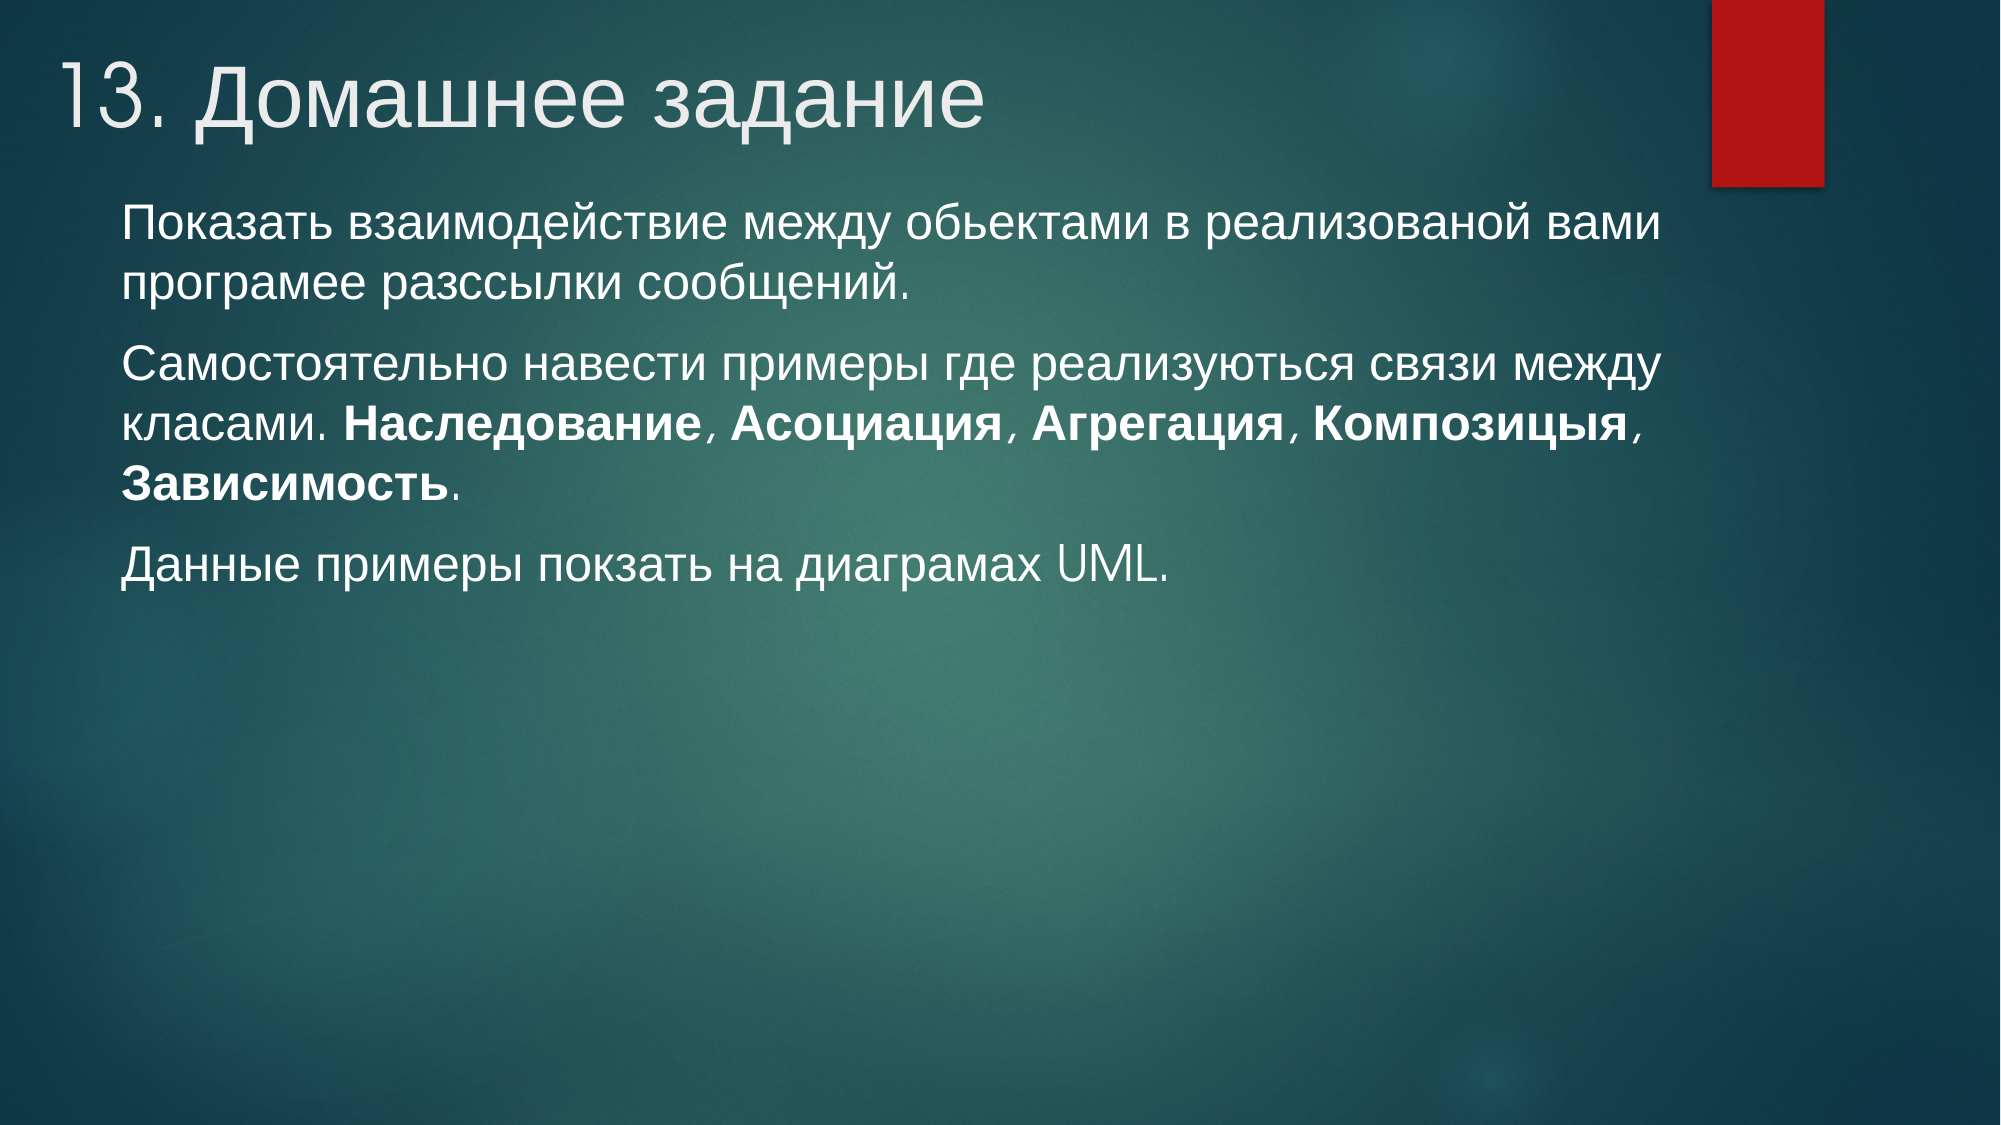

# 13. Домашнее задание
Показать взаимодействие между обьектами в реализованой вами програмее разссылки сообщений.
Самостоятельно навести примеры где реализуються связи между класами. Наследование, Асоциация, Агрегация, Композицыя, Зависимость.
Данные примеры покзать на диаграмах UML.